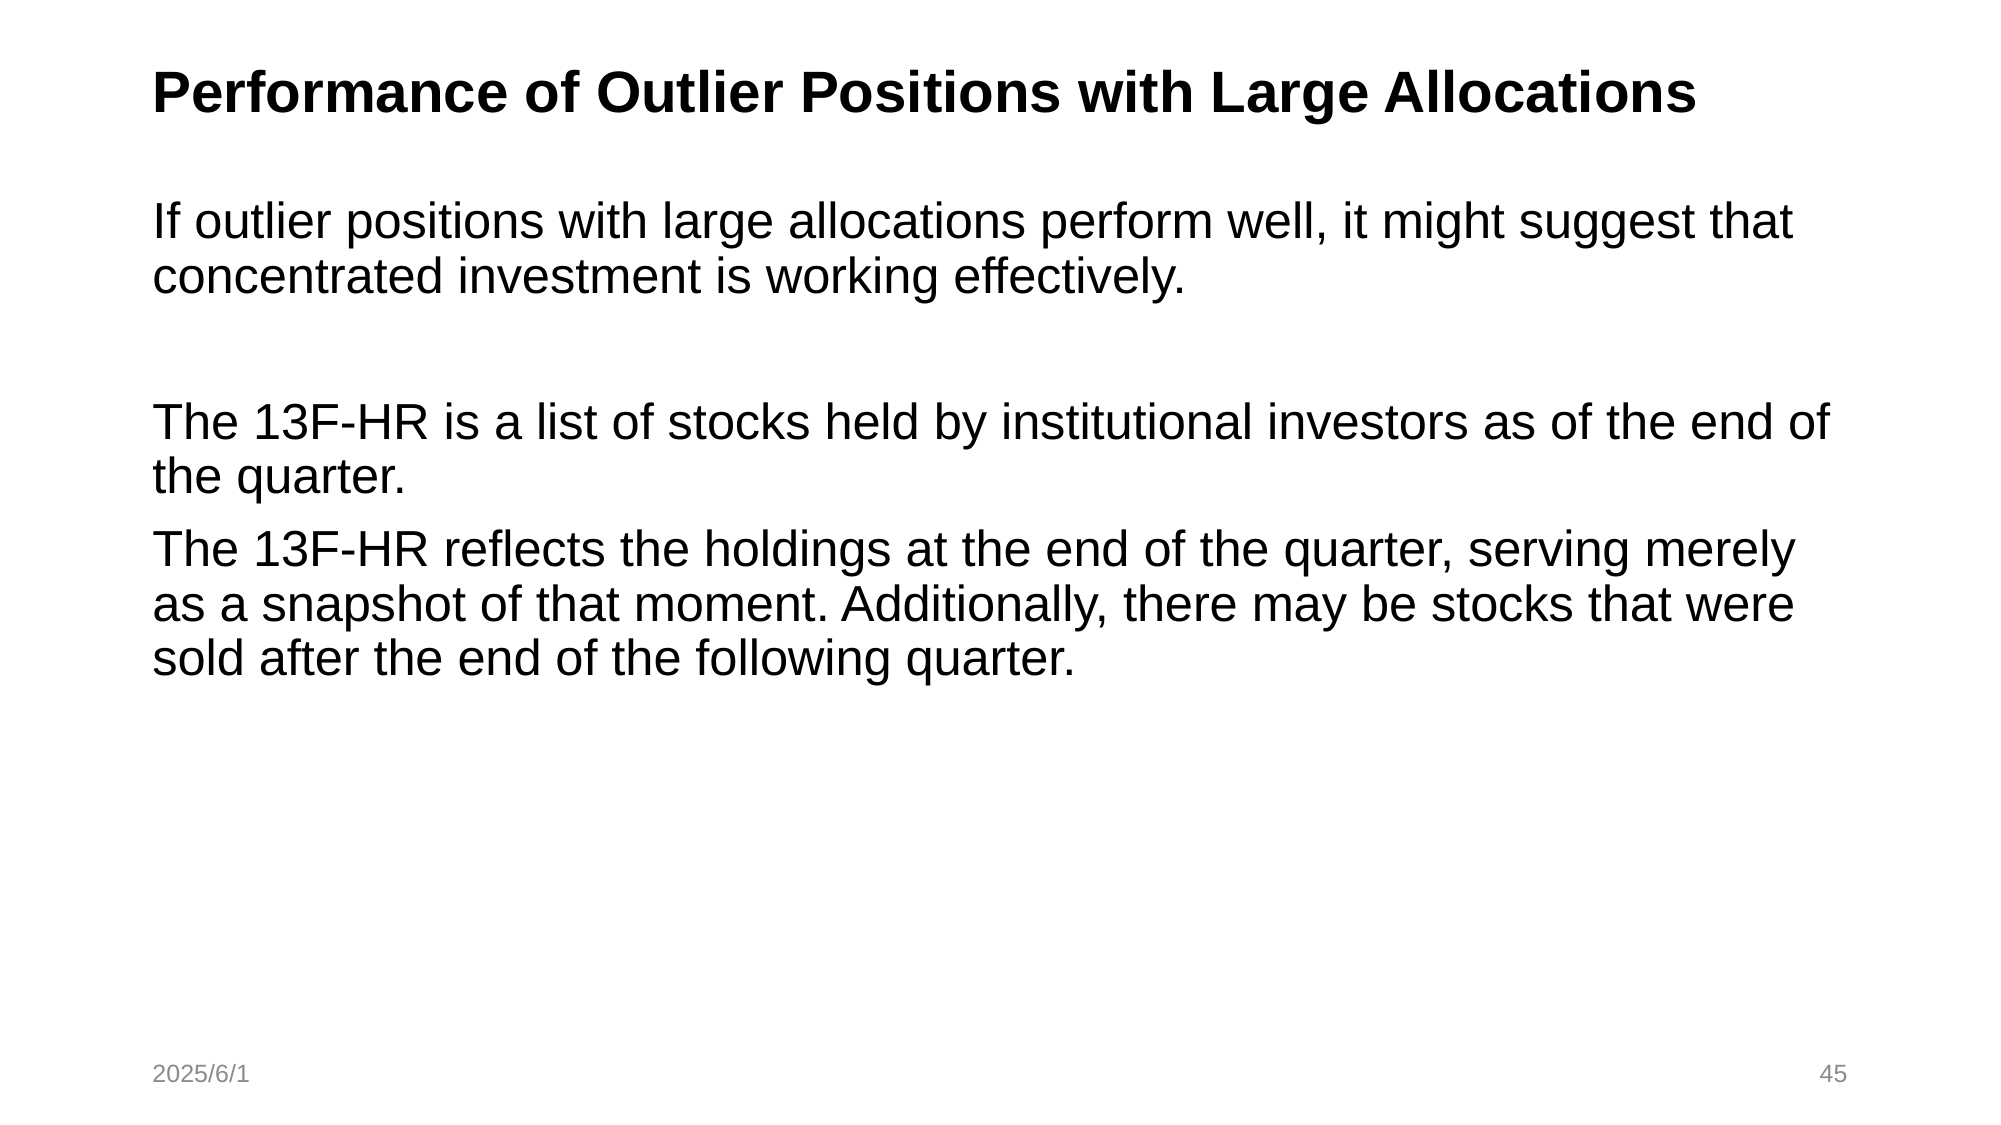

# Performance of Outlier Positions with Large Allocations
If outlier positions with large allocations perform well, it might suggest that concentrated investment is working effectively.

The 13F-HR is a list of stocks held by institutional investors as of the end of the quarter.
The 13F-HR reflects the holdings at the end of the quarter, serving merely as a snapshot of that moment. Additionally, there may be stocks that were sold after the end of the following quarter.
2025/6/1
45